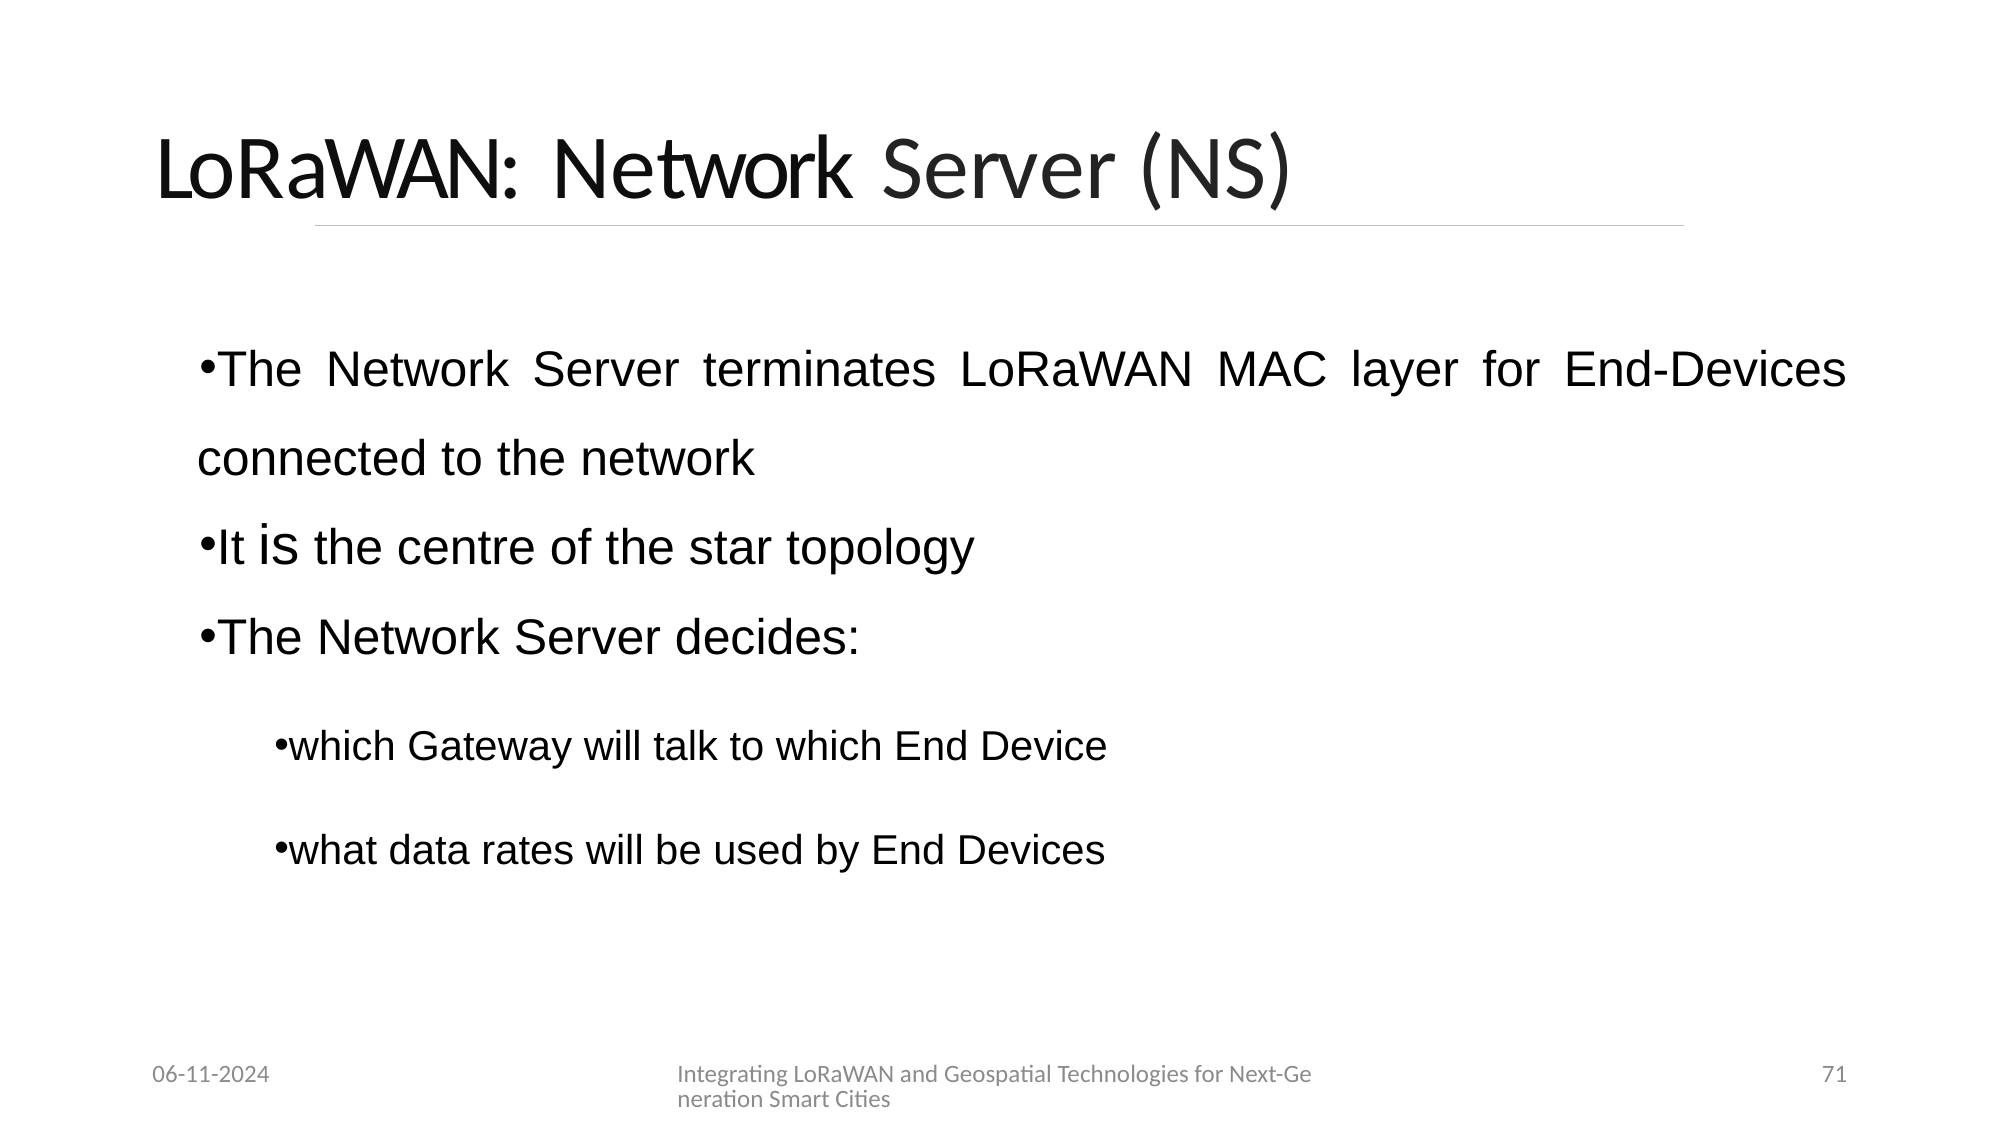

# LoRaWAN: Network Server (NS)

The Network Server terminates LoRaWAN MAC layer for End-Devices connected to the network
It is the centre of the star topology
The Network Server decides:
which Gateway will talk to which End Device
what data rates will be used by End Devices
06-11-2024
Integrating LoRaWAN and Geospatial Technologies for Next-Generation Smart Cities
71